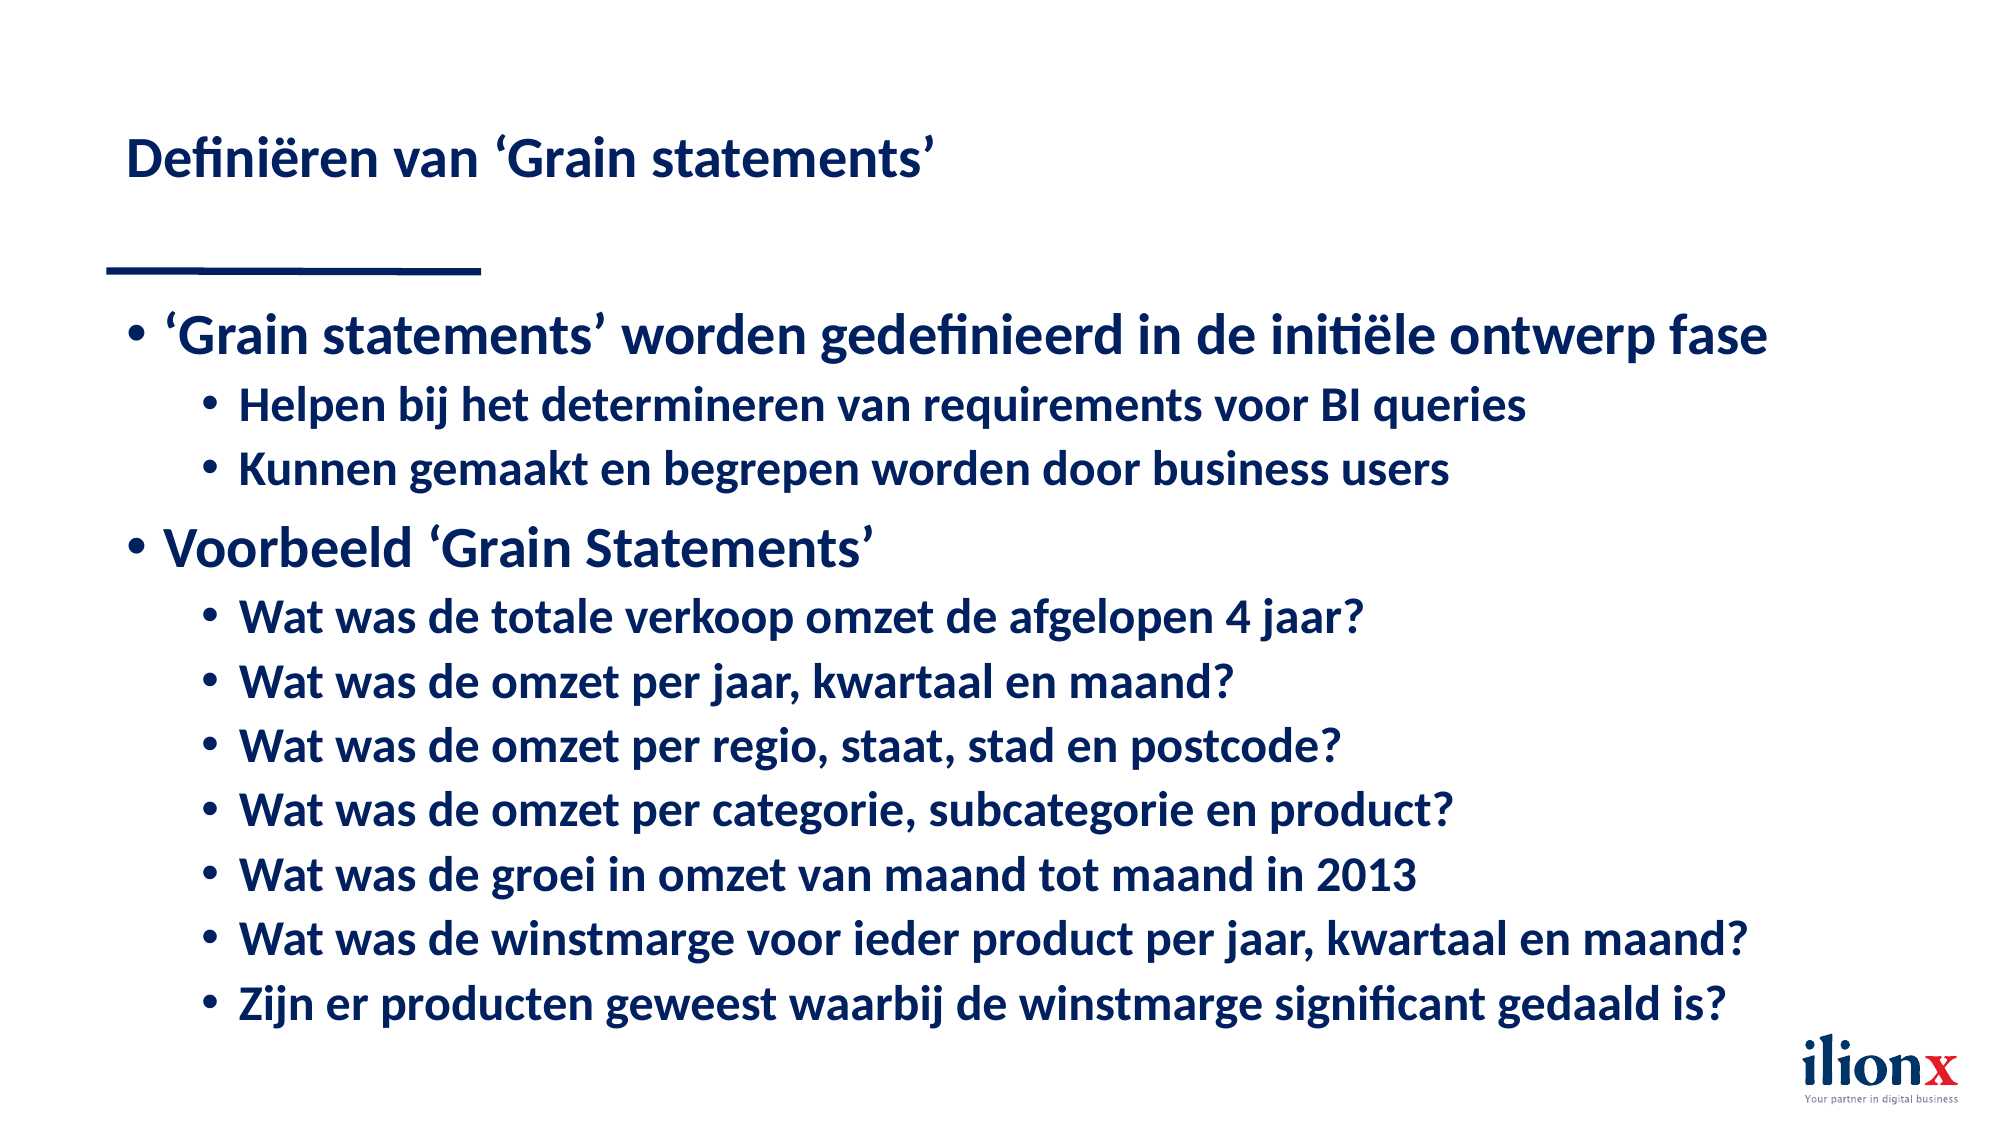

# Definiëren van ‘Grain statements’
‘Grain statements’ worden gedefinieerd in de initiële ontwerp fase
Helpen bij het determineren van requirements voor BI queries
Kunnen gemaakt en begrepen worden door business users
Voorbeeld ‘Grain Statements’
Wat was de totale verkoop omzet de afgelopen 4 jaar?
Wat was de omzet per jaar, kwartaal en maand?
Wat was de omzet per regio, staat, stad en postcode?
Wat was de omzet per categorie, subcategorie en product?
Wat was de groei in omzet van maand tot maand in 2013
Wat was de winstmarge voor ieder product per jaar, kwartaal en maand?
Zijn er producten geweest waarbij de winstmarge significant gedaald is?